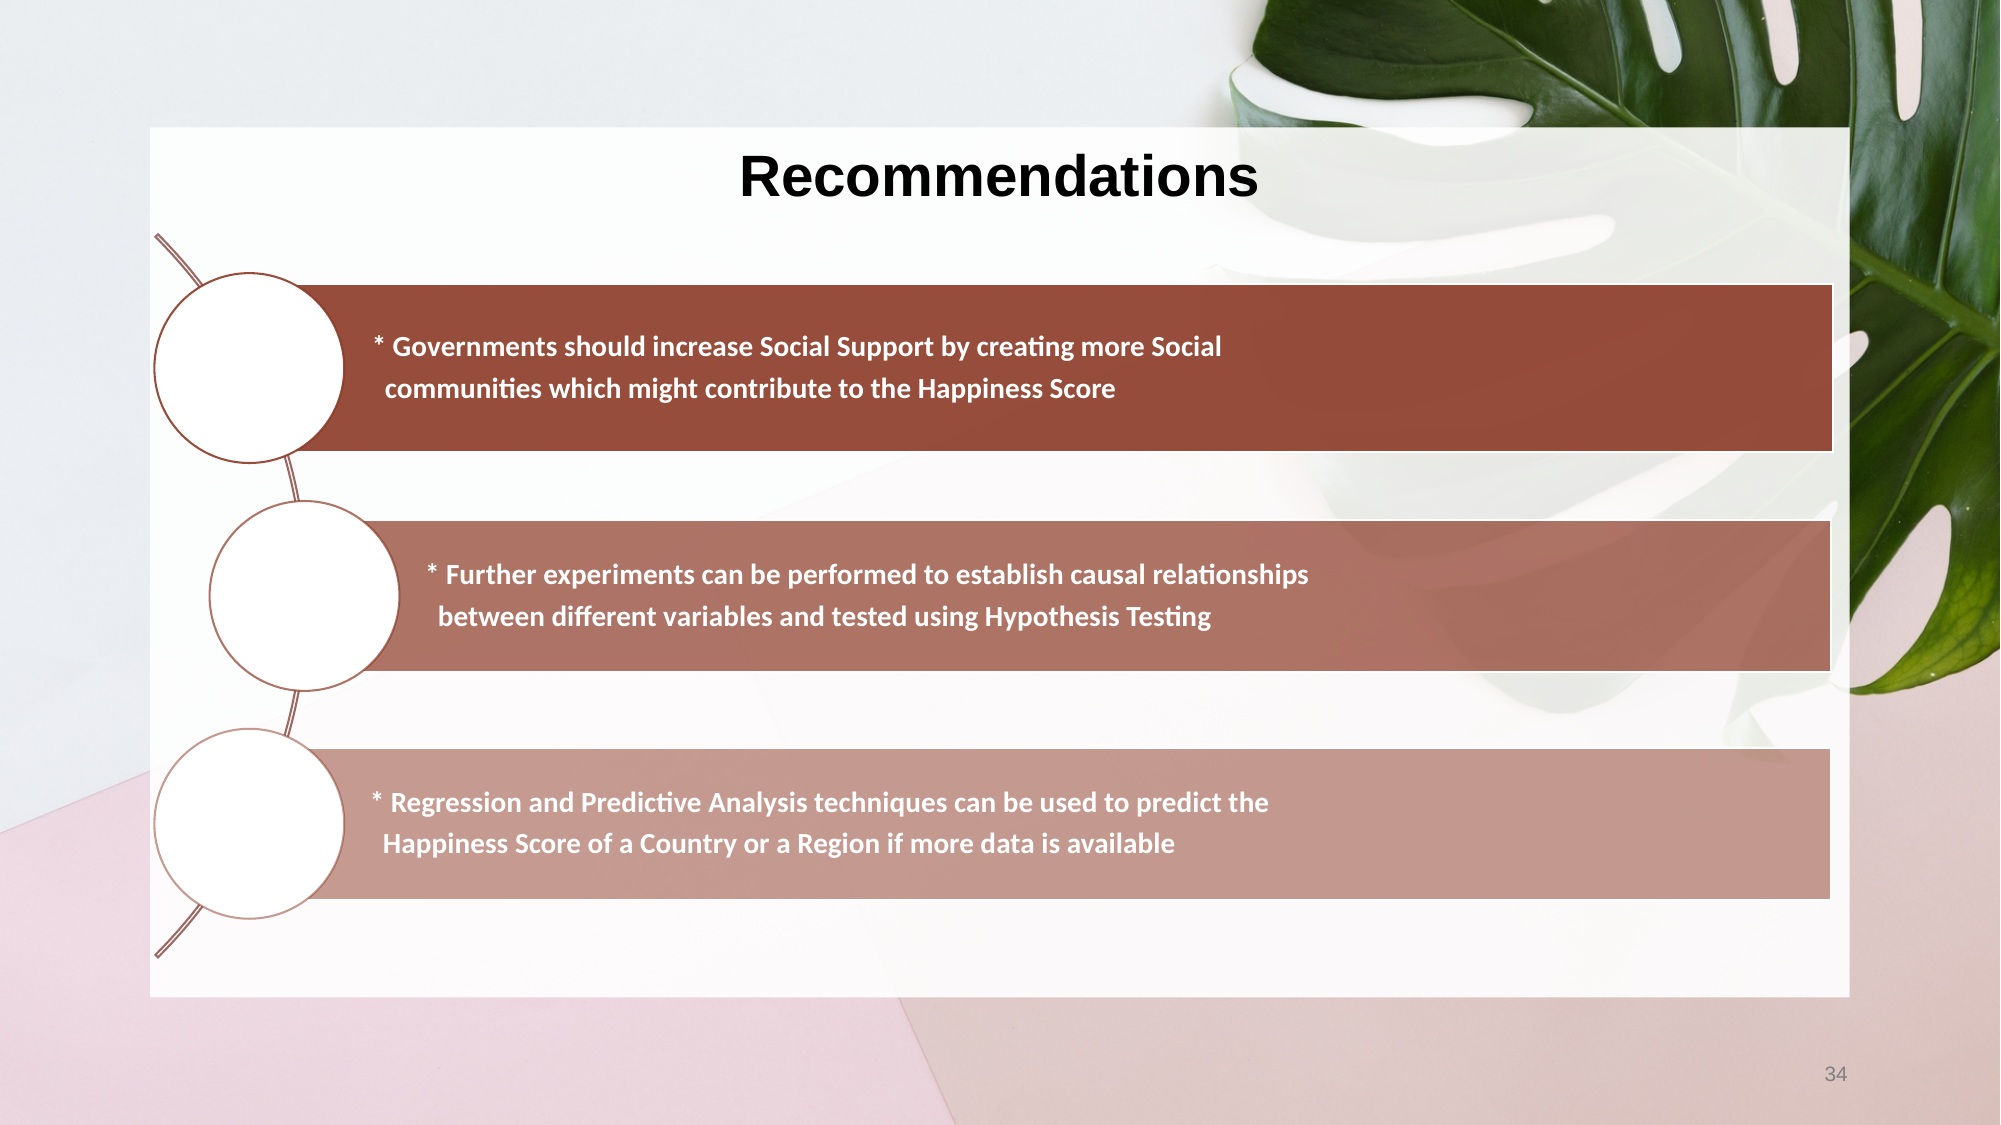

Recommendations
* Governments should increase Social Support by creating more Social
  communities which might contribute to the Happiness Score
* Further experiments can be performed to establish causal relationships
  between different variables and tested using Hypothesis Testing
* Regression and Predictive Analysis techniques can be used to predict the
  Happiness Score of a Country or a Region if more data is available
34